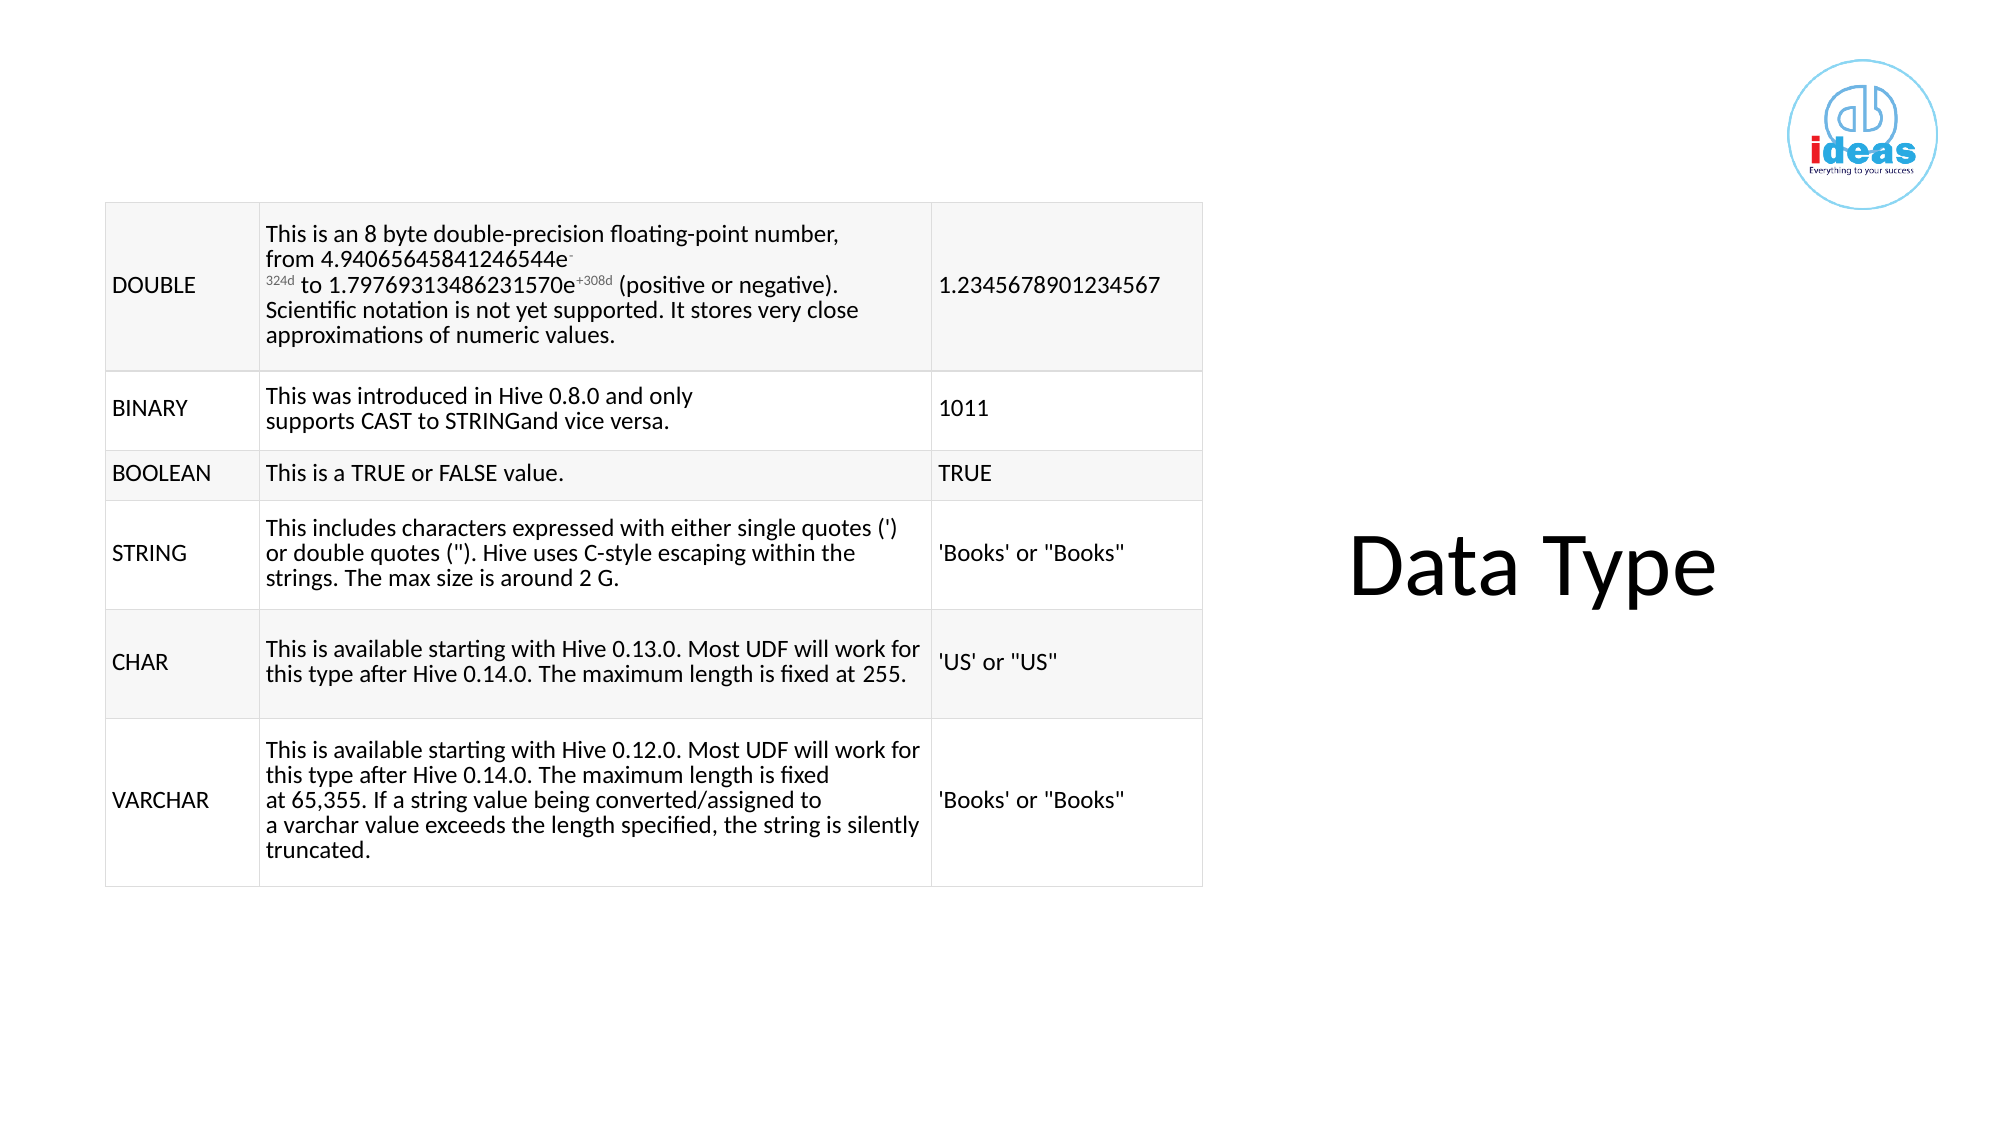

# Data Type
| DOUBLE | This is an 8 byte double-precision floating-point number, from 4.94065645841246544e-324d to 1.79769313486231570e+308d (positive or negative). Scientific notation is not yet supported. It stores very close approximations of numeric values. | 1.2345678901234567 |
| --- | --- | --- |
| BINARY | This was introduced in Hive 0.8.0 and only supports CAST to STRINGand vice versa. | 1011 |
| BOOLEAN | This is a TRUE or FALSE value. | TRUE |
| STRING | This includes characters expressed with either single quotes (') or double quotes ("). Hive uses C-style escaping within the strings. The max size is around 2 G. | 'Books' or "Books" |
| CHAR | This is available starting with Hive 0.13.0. Most UDF will work for this type after Hive 0.14.0. The maximum length is fixed at 255. | 'US' or "US" |
| VARCHAR | This is available starting with Hive 0.12.0. Most UDF will work for this type after Hive 0.14.0. The maximum length is fixed at 65,355. If a string value being converted/assigned to a varchar value exceeds the length specified, the string is silently truncated. | 'Books' or "Books" |